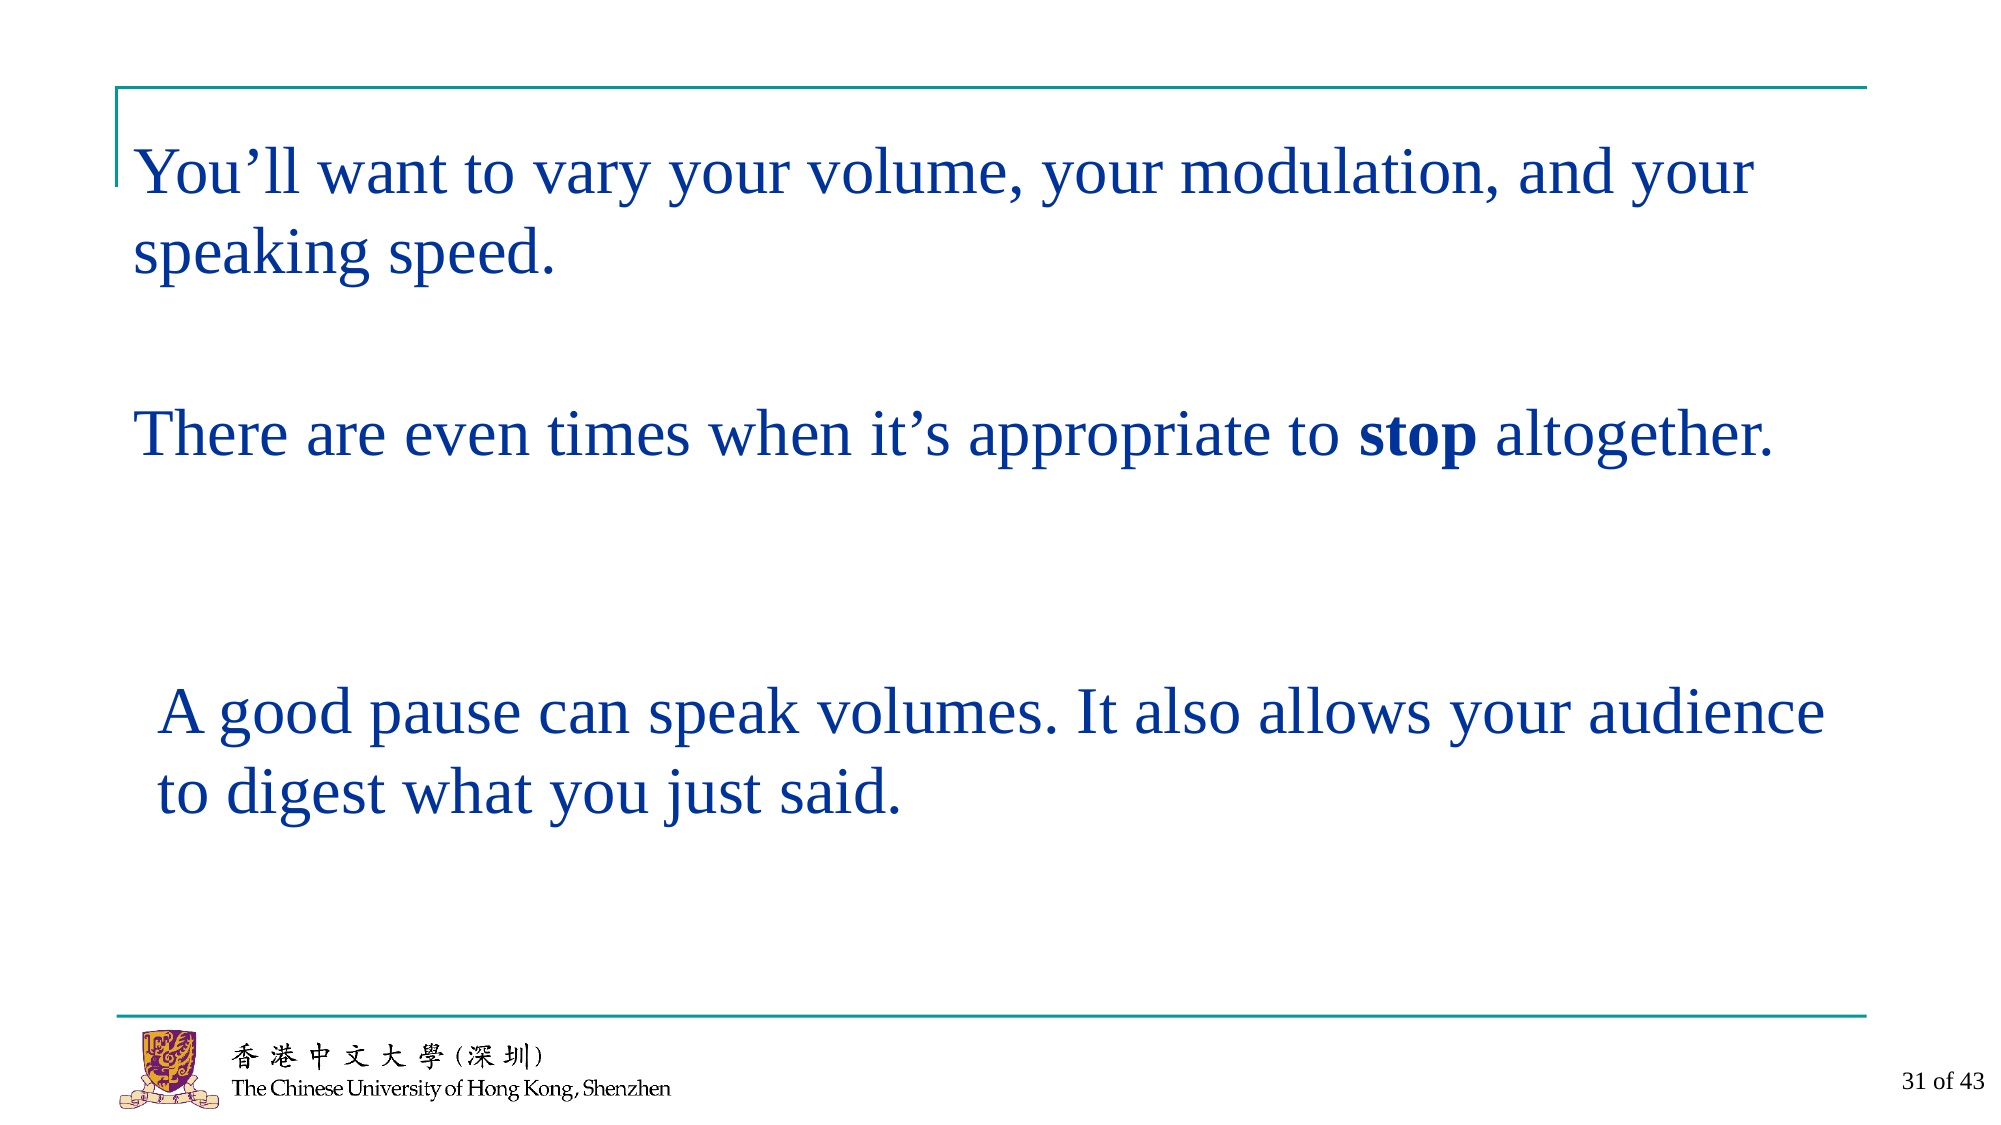

You’ll want to vary your volume, your modulation, and your speaking speed.
There are even times when it’s appropriate to stop altogether.
A good pause can speak volumes. It also allows your audience to digest what you just said.
31 of 43